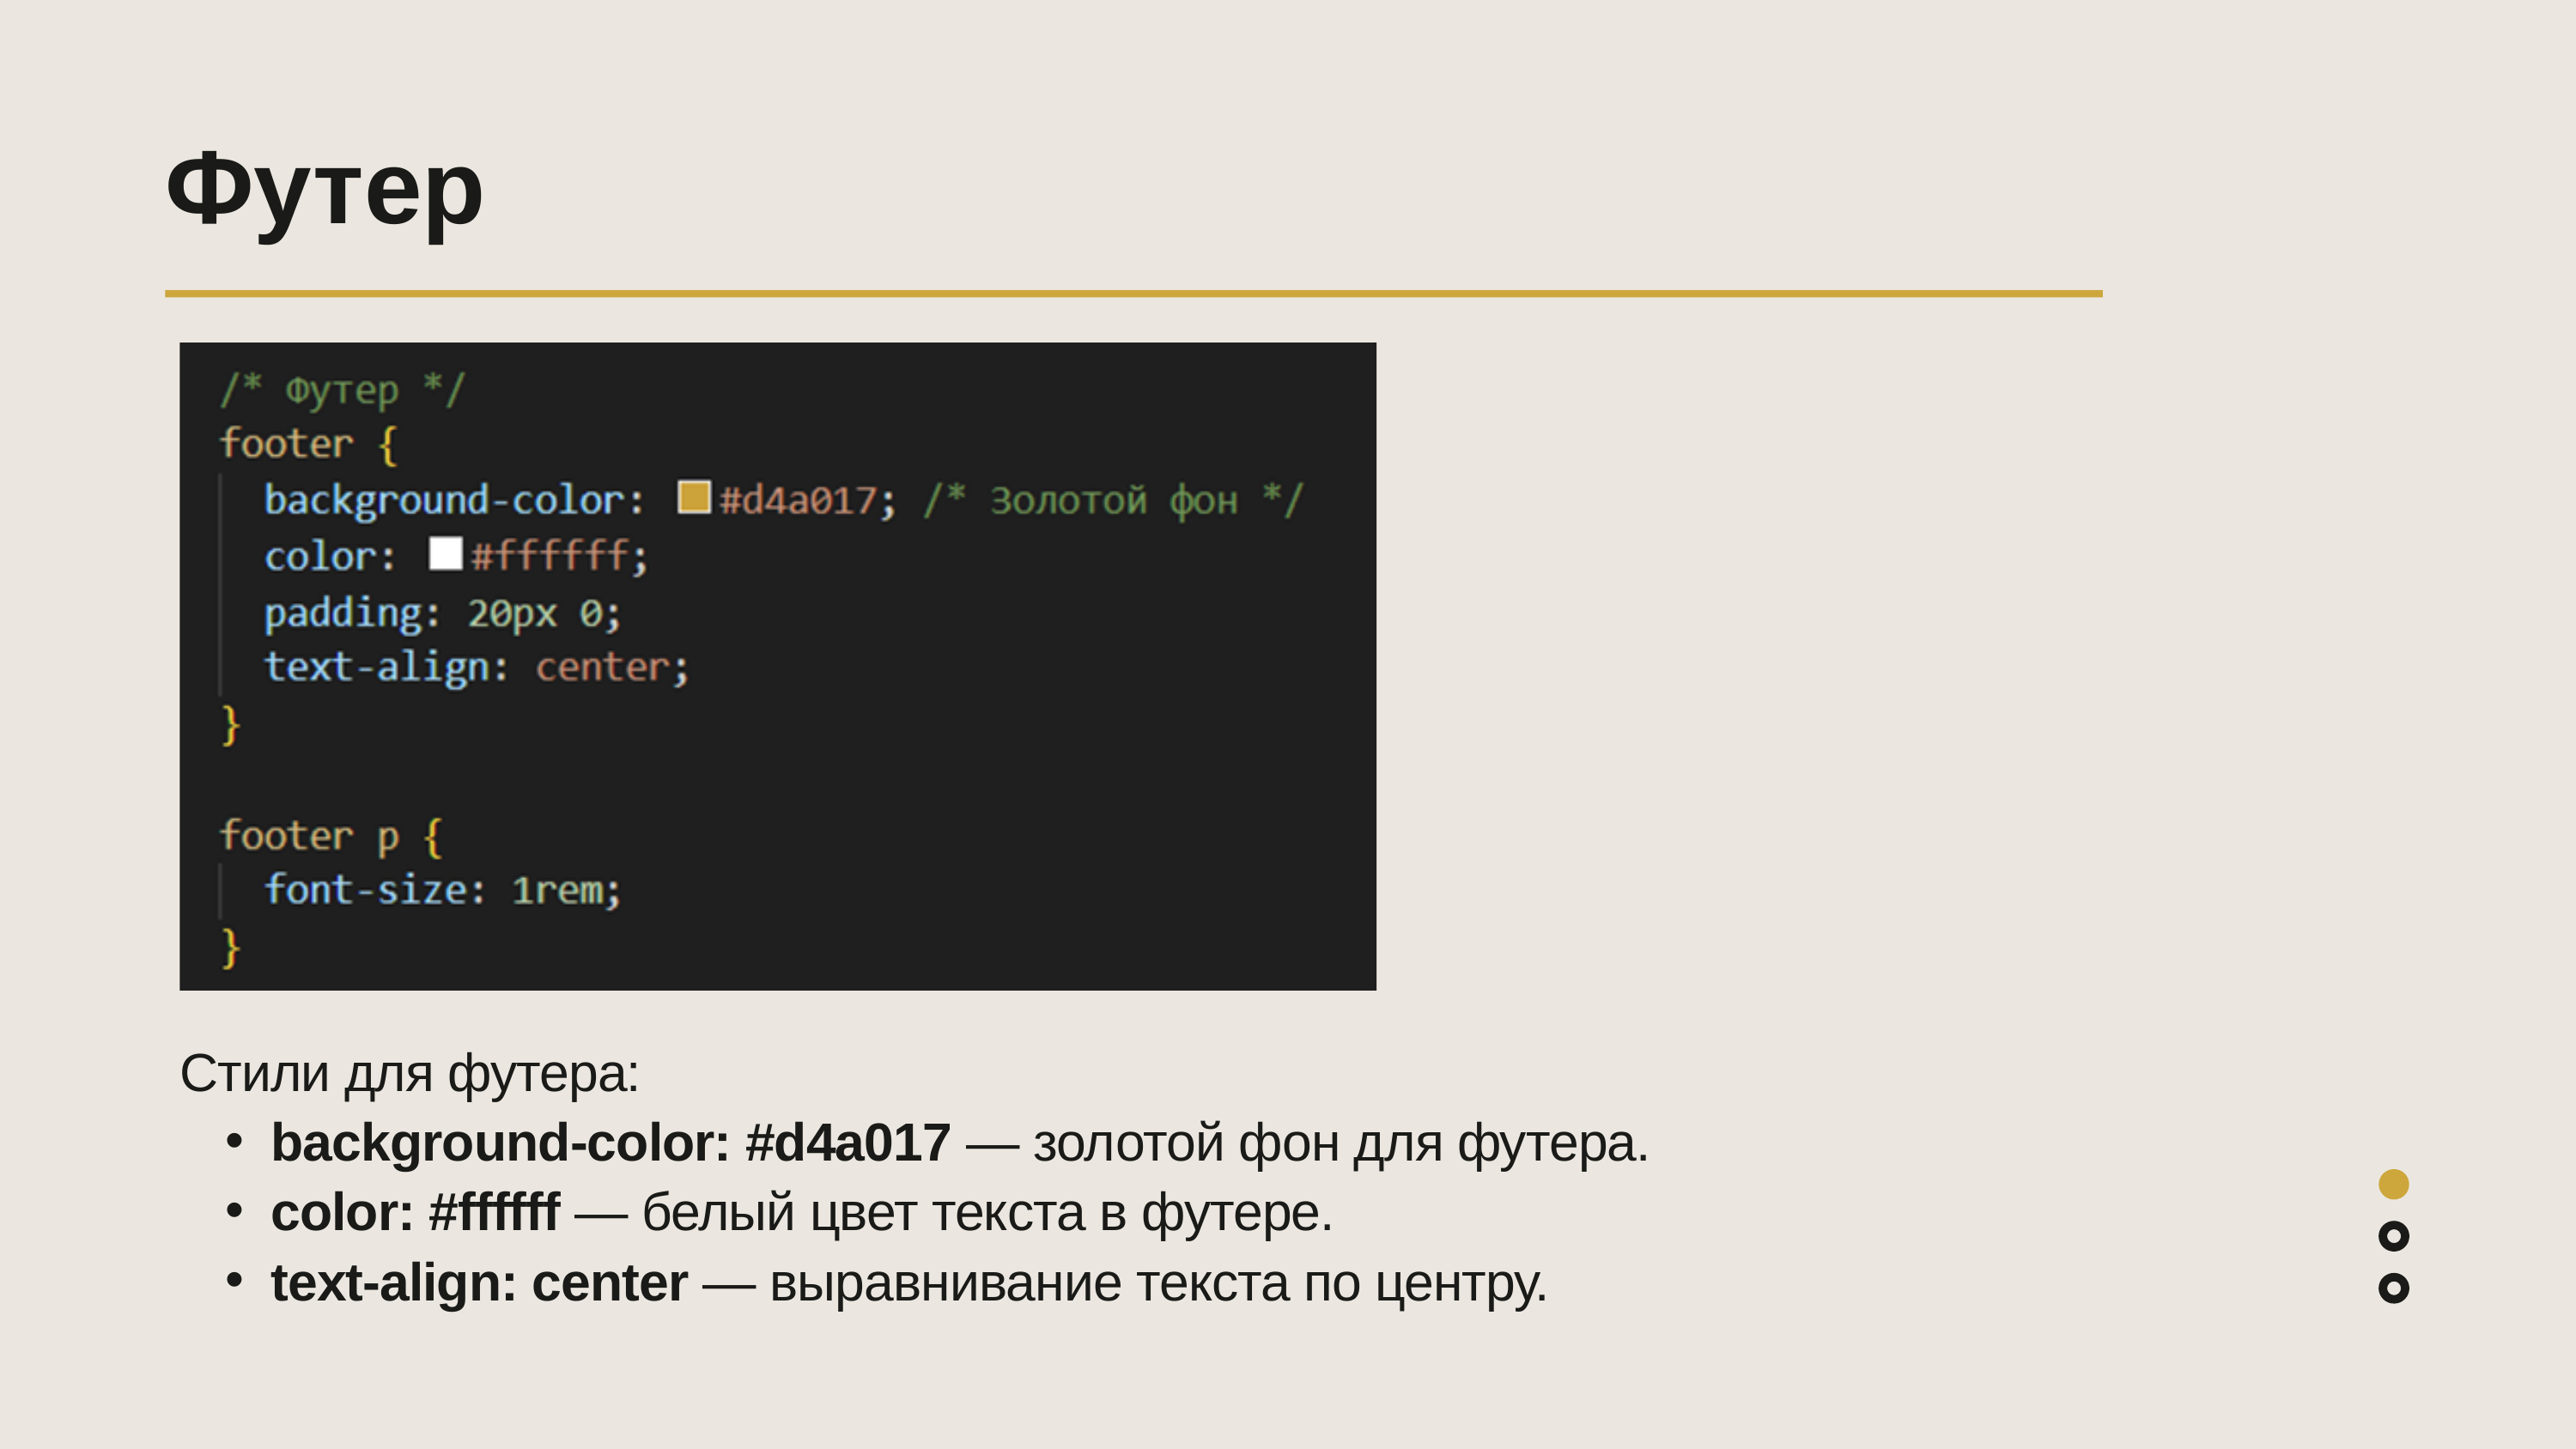

Футер

Стили для футера:
background-color: #d4a017 — золотой фон для футера.
color: #ffffff — белый цвет текста в футере.
text-align: center — выравнивание текста по центру.